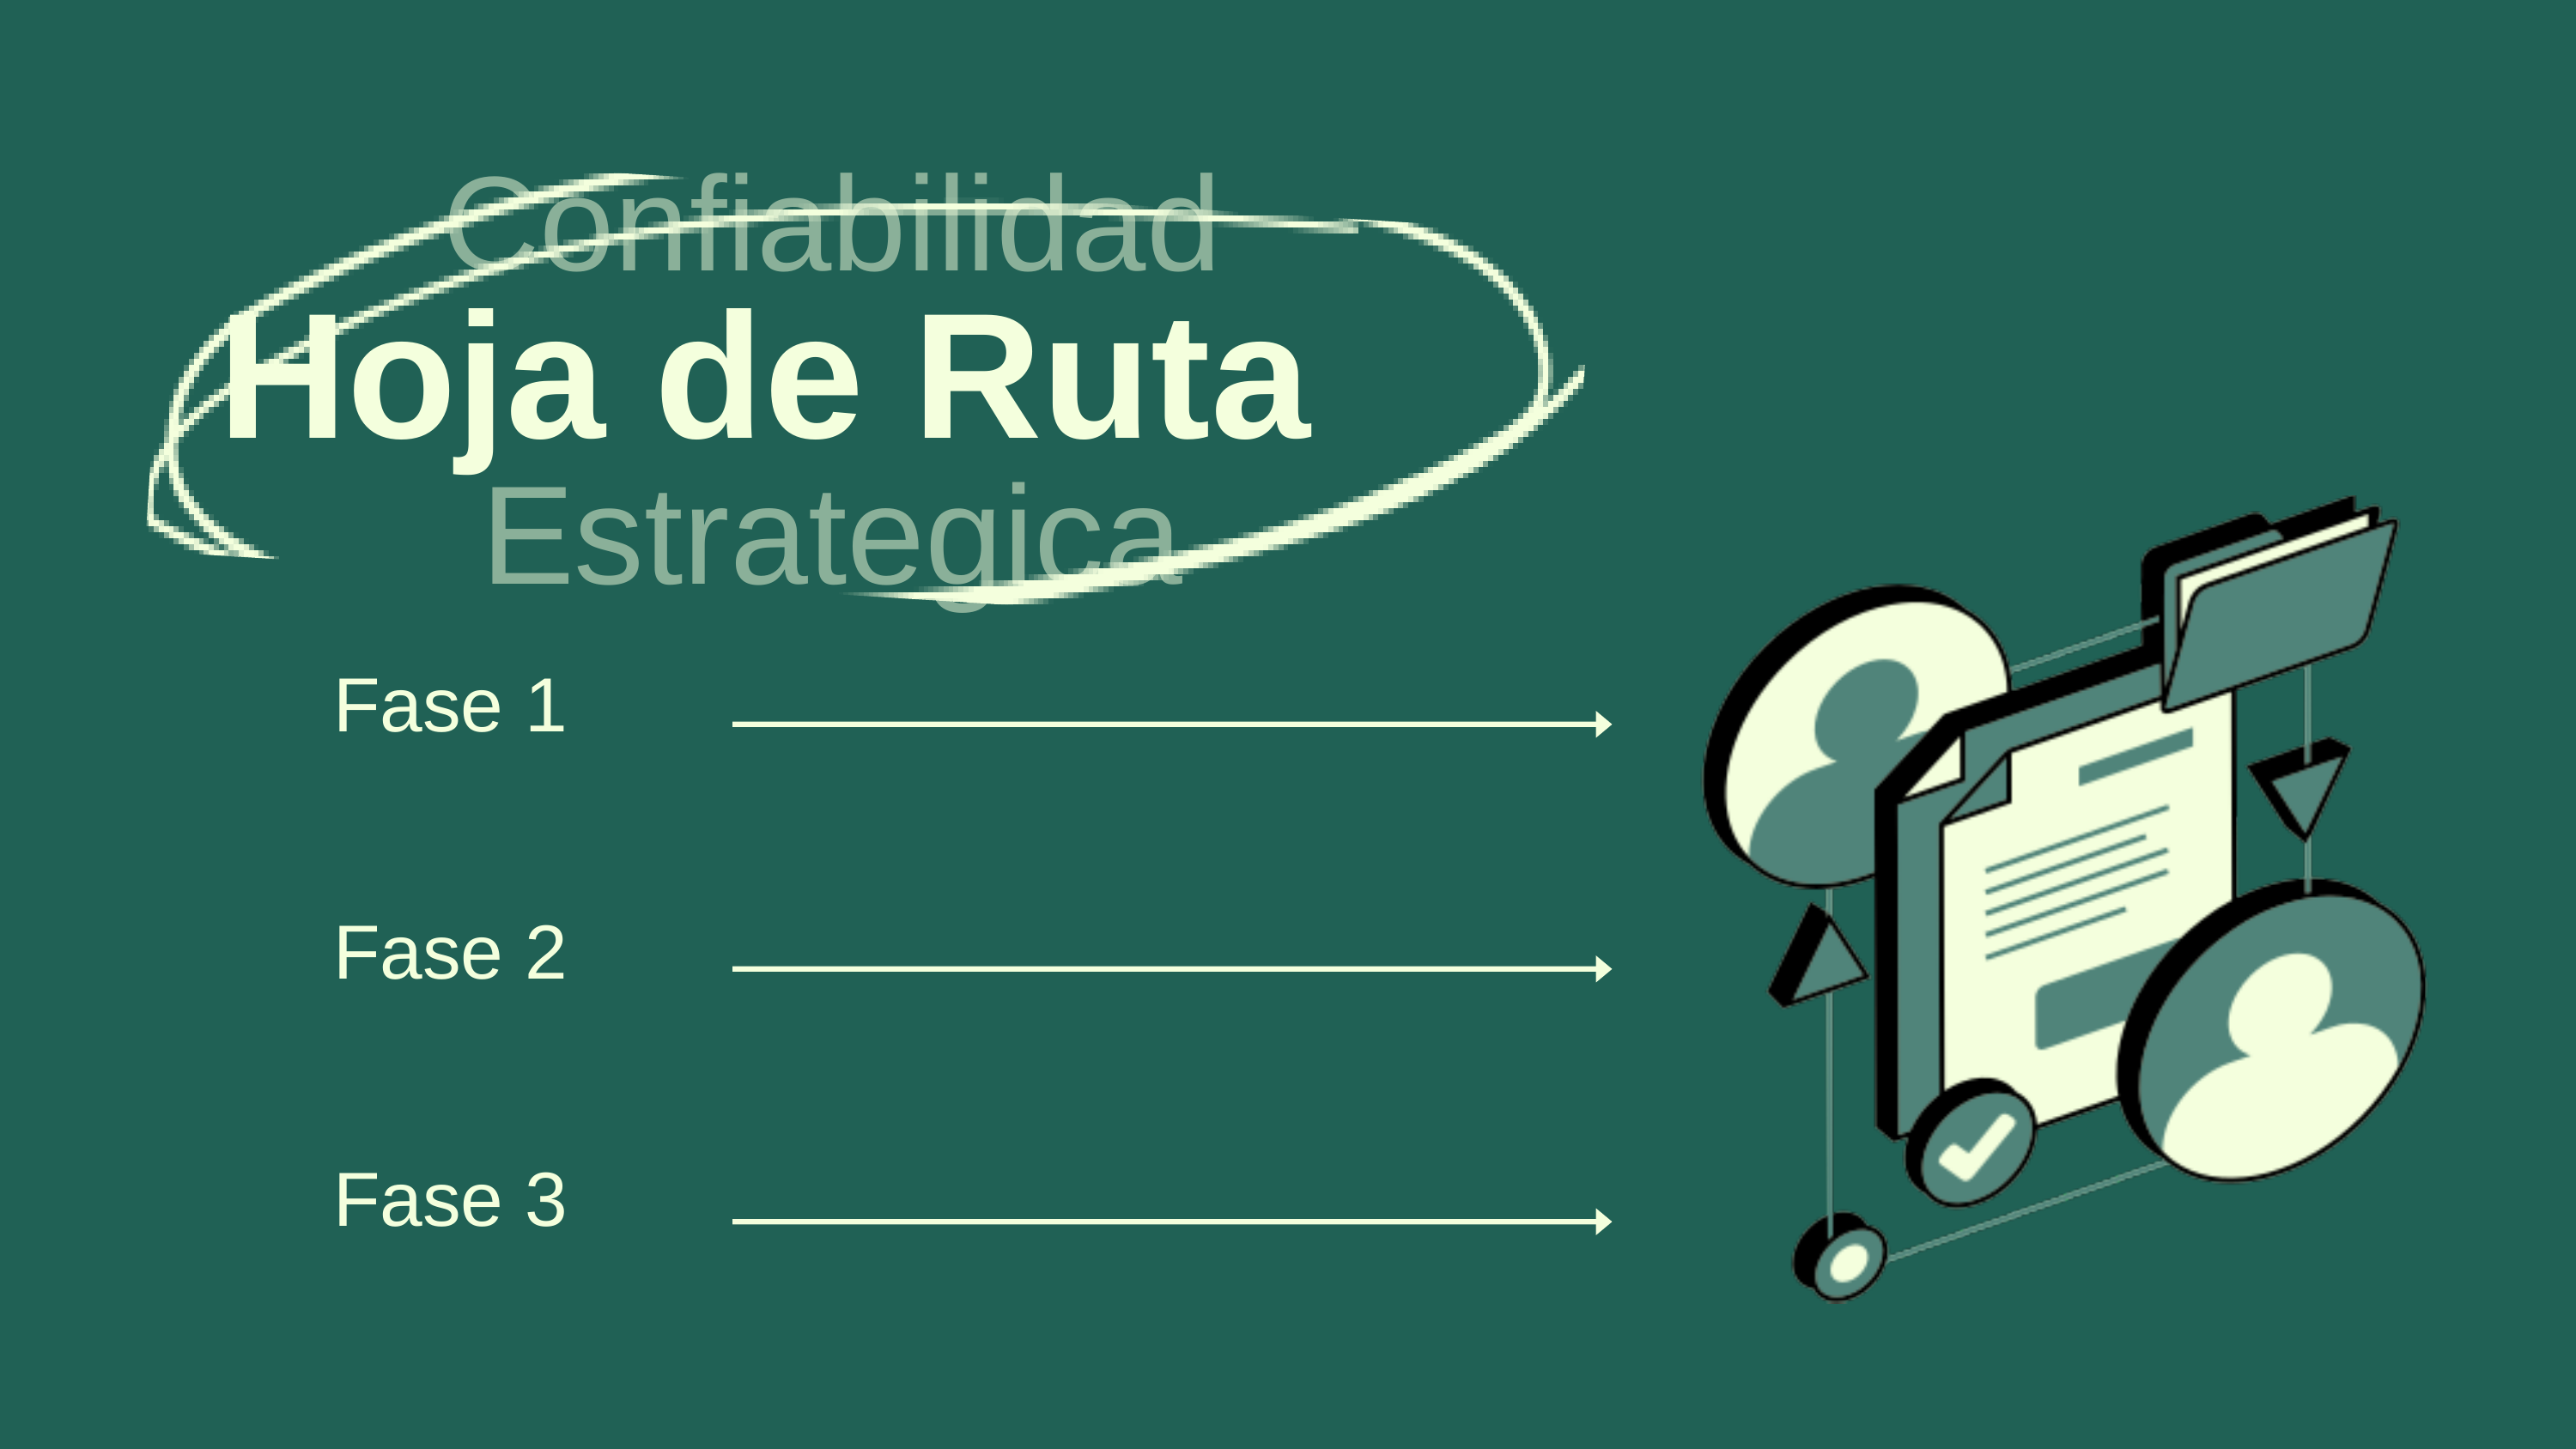

Confiabilidad

 Hoja de Ruta
Estrategica

Fase 1

Fase 2

Fase 3